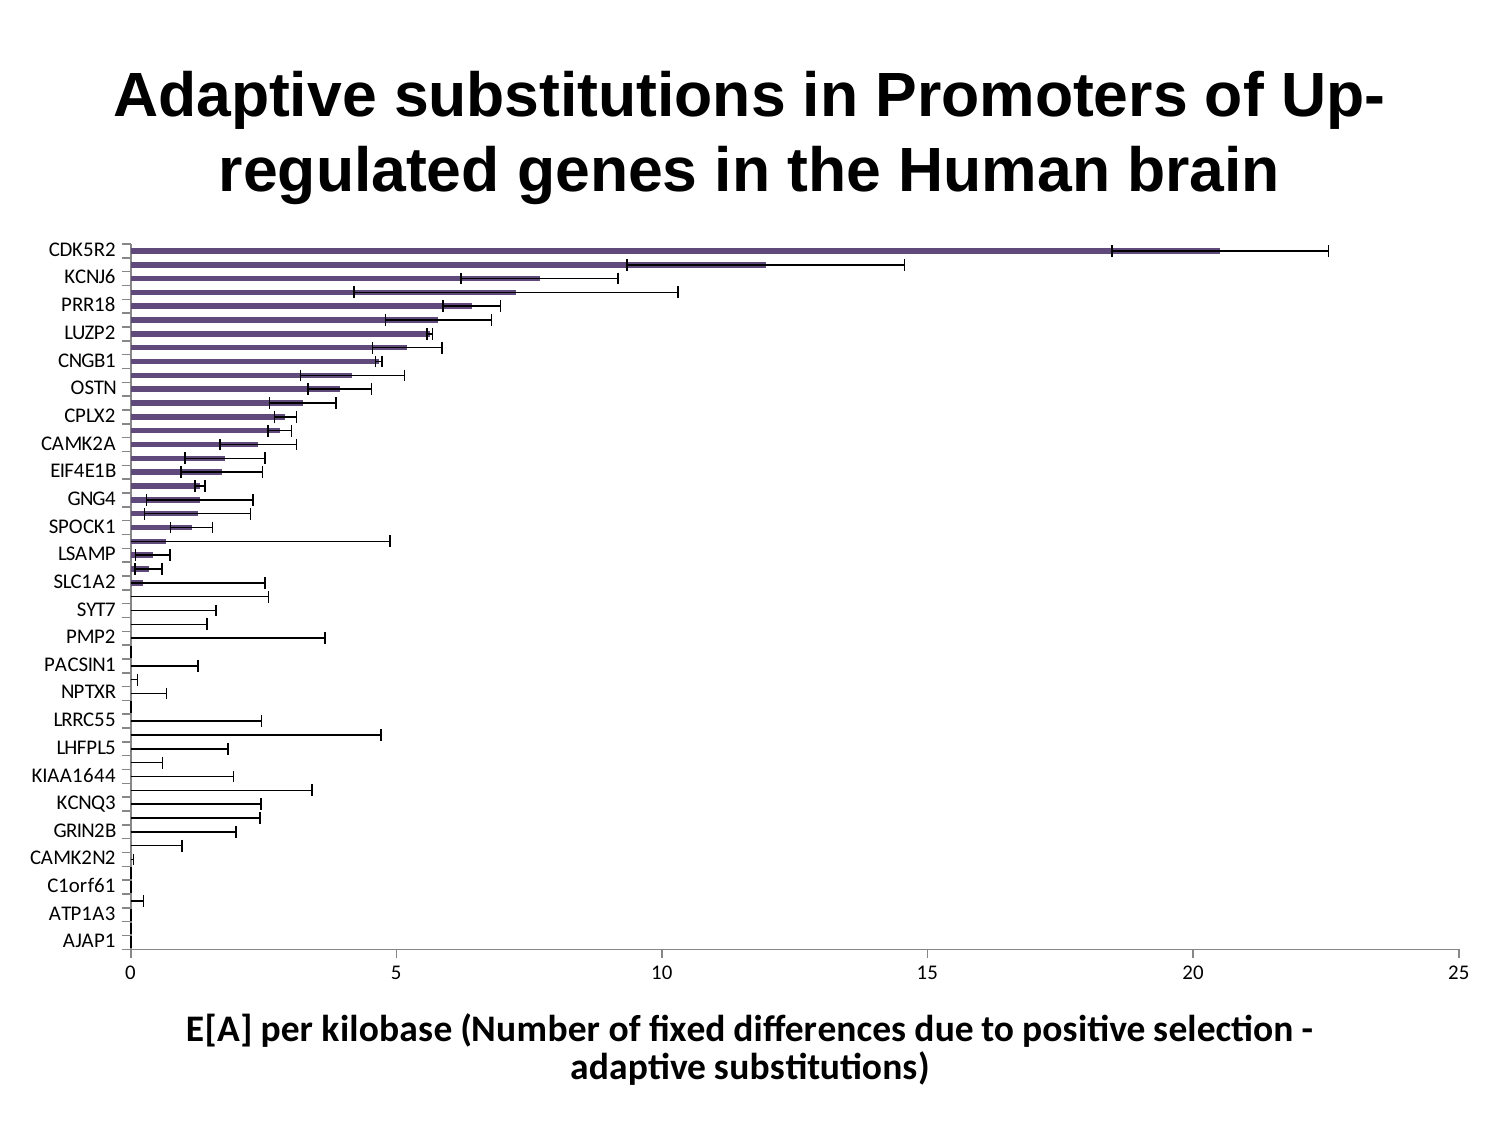

# Adaptive substitutions in Promoters of Up-regulated genes in the Human brain

### Chart

| Category |  |
|---|---|
| AJAP1 | 0.0 |
| ARC | 0.0 |
| ATP1A3 | 0.0 |
| B3GAT1 | 0.0 |
| C1orf61 | 0.0 |
| C1orf95 | 0.0 |
| CAMK2N2 | 0.0 |
| GALNT9 | 0.0 |
| GRIN2B | 0.0 |
| JAKMIP3 | 0.0 |
| KCNQ3 | 0.0 |
| KCTD16 | 0.0 |
| KIAA1644 | 0.0 |
| LHFPL3 | 0.0 |
| LHFPL5 | 0.0 |
| LIX1 | 0.0 |
| LRRC55 | 0.0 |
| NMNAT2 | 0.0 |
| NPTXR | 0.0 |
| OR14I1 | 0.0 |
| PACSIN1 | 0.0 |
| PALM2 | 0.0 |
| PMP2 | 0.0 |
| SHISA9 | 0.0 |
| SYT7 | 0.0 |
| YPEL4 | 0.0 |
| SLC1A2 | 0.234136 |
| CALN | 0.335438 |
| LSAMP | 0.416739 |
| FAM19A1 | 0.668769 |
| SPOCK1 | 1.144155 |
| DLGAP2 | 1.25761 |
| GNG4 | 1.297427 |
| NECAB1 | 1.305915 |
| EIF4E1B | 1.714837 |
| IL17D | 1.777317 |
| CAMK2A | 2.403376 |
| KCTD8 | 2.809505 |
| CPLX2 | 2.910793 |
| OPCML | 3.235971 |
| OSTN | 3.931759 |
| CACNG3 | 4.173274 |
| CNGB1 | 4.665790999999997 |
| NAP1L5 | 5.205962 |
| LUZP2 | 5.631734 |
| TNR | 5.791031 |
| PRR18 | 6.421864 |
| PURG | 7.249132 |
| KCNJ6 | 7.696584999999997 |
| KHDRBS2 | 11.955327 |
| CDK5R2 | 20.51025 |